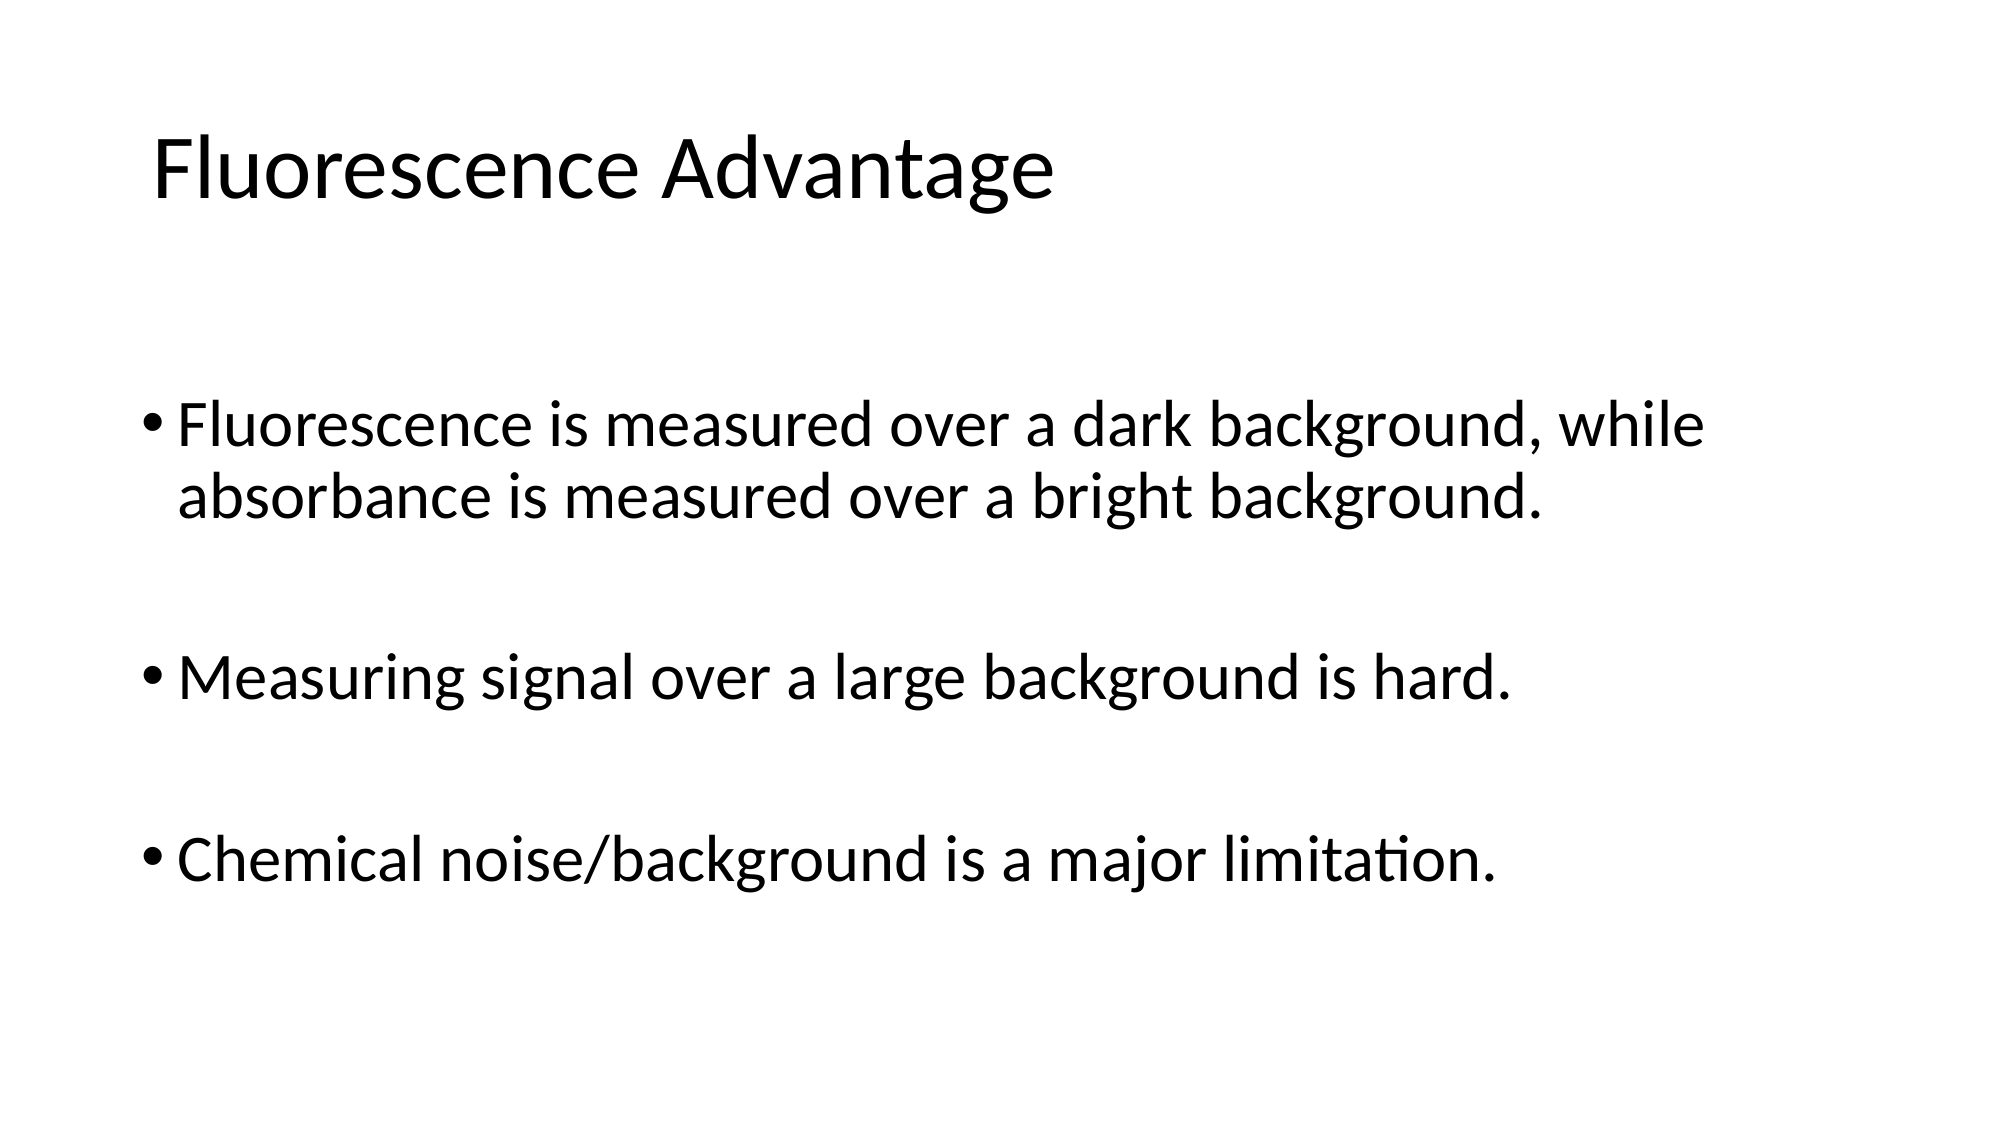

# Fluorescence Advantage
Fluorescence is measured over a dark background, while absorbance is measured over a bright background.

Measuring signal over a large background is hard.

Chemical noise/background is a major limitation.